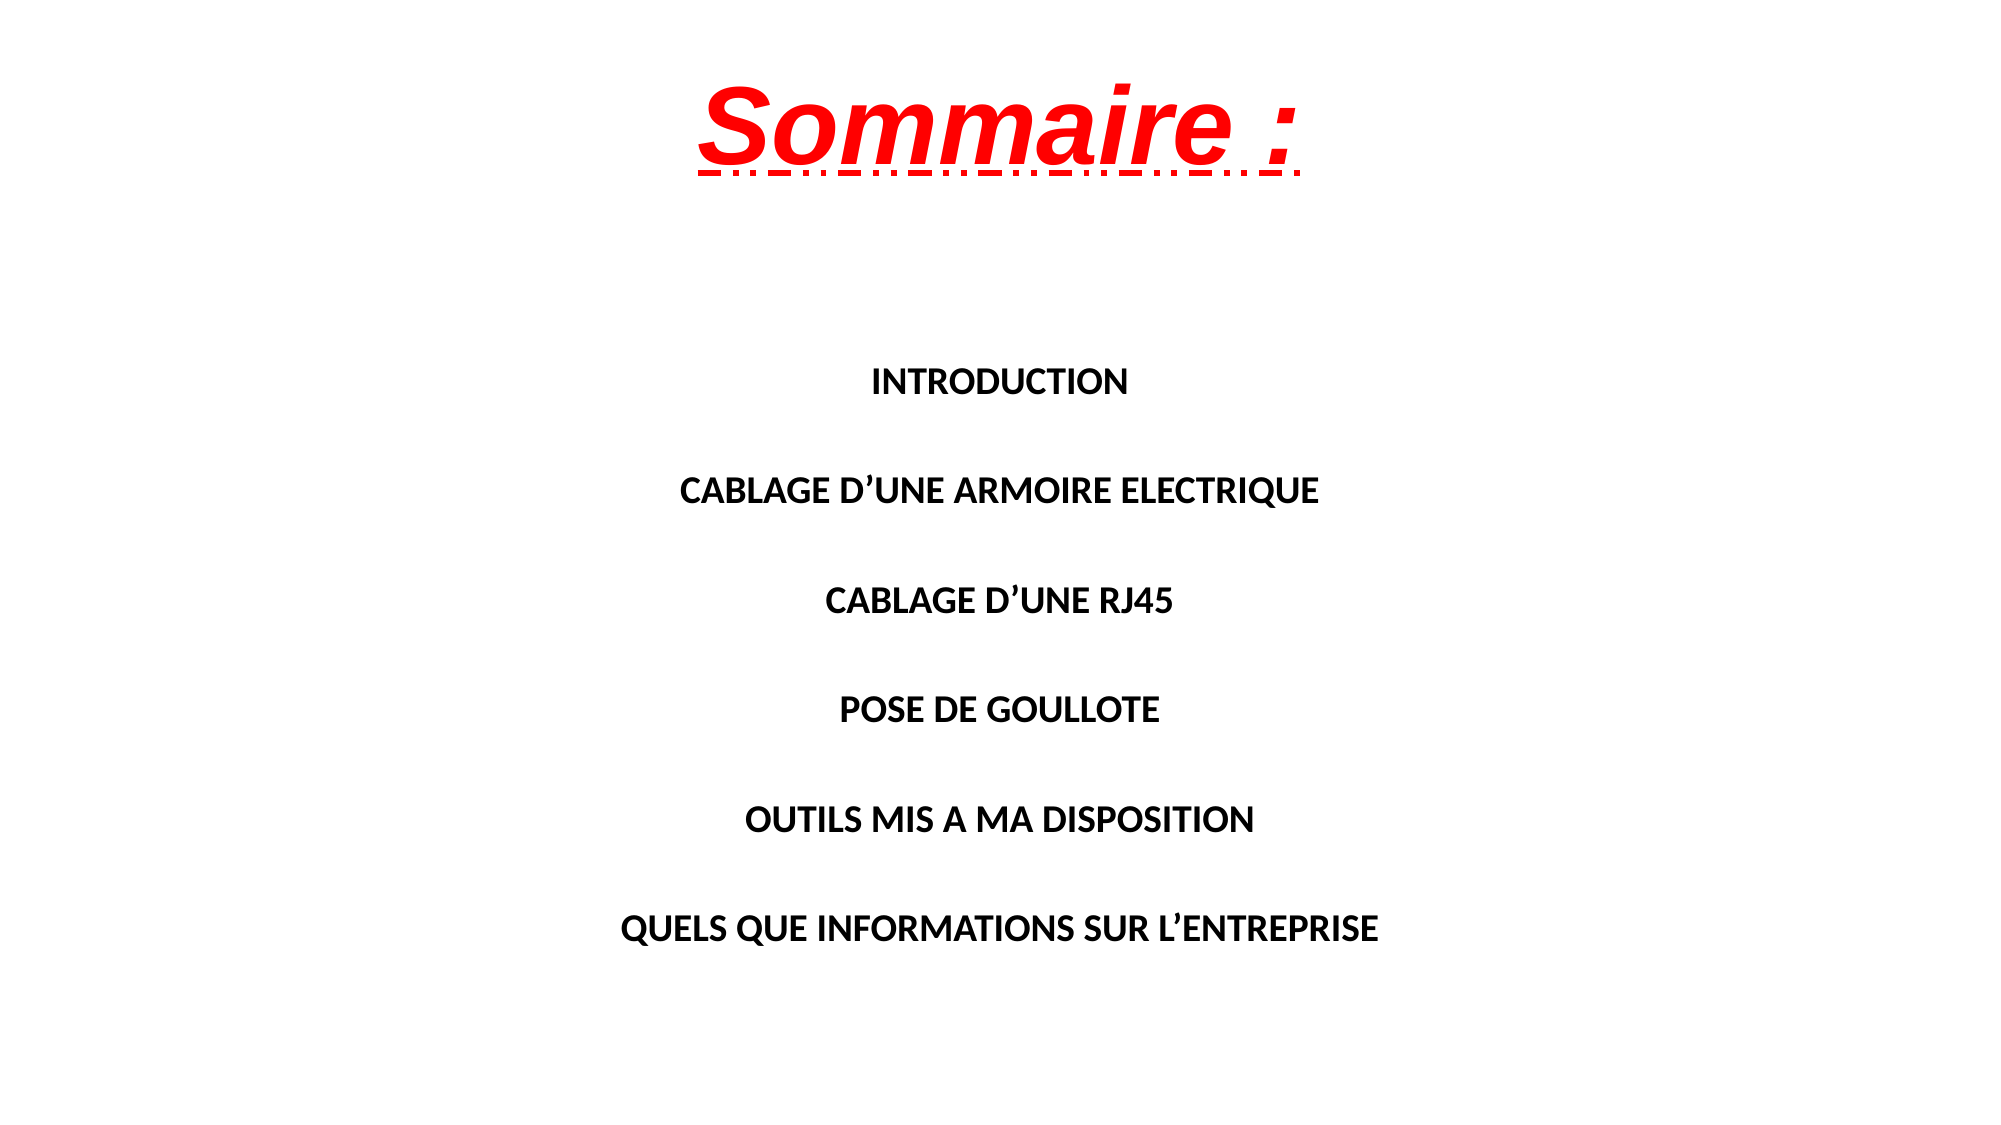

# Sommaire :

INTRODUCTION

CABLAGE D’UNE ARMOIRE ELECTRIQUE

CABLAGE D’UNE RJ45

POSE DE GOULLOTE

OUTILS MIS A MA DISPOSITION

QUELS QUE INFORMATIONS SUR L’ENTREPRISE